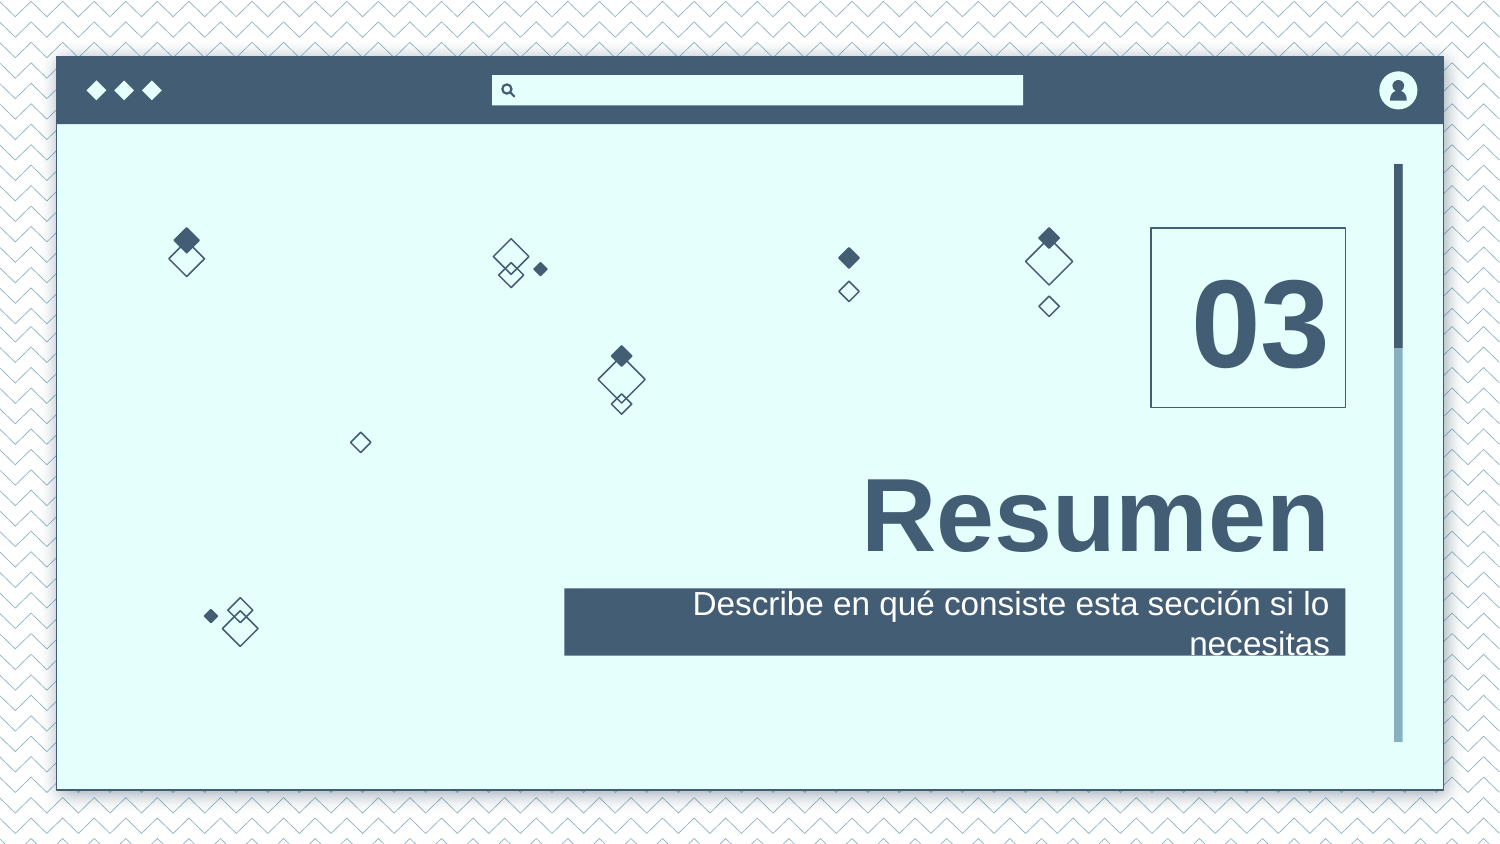

03

# Resumen

Describe en qué consiste esta sección si lo necesitas